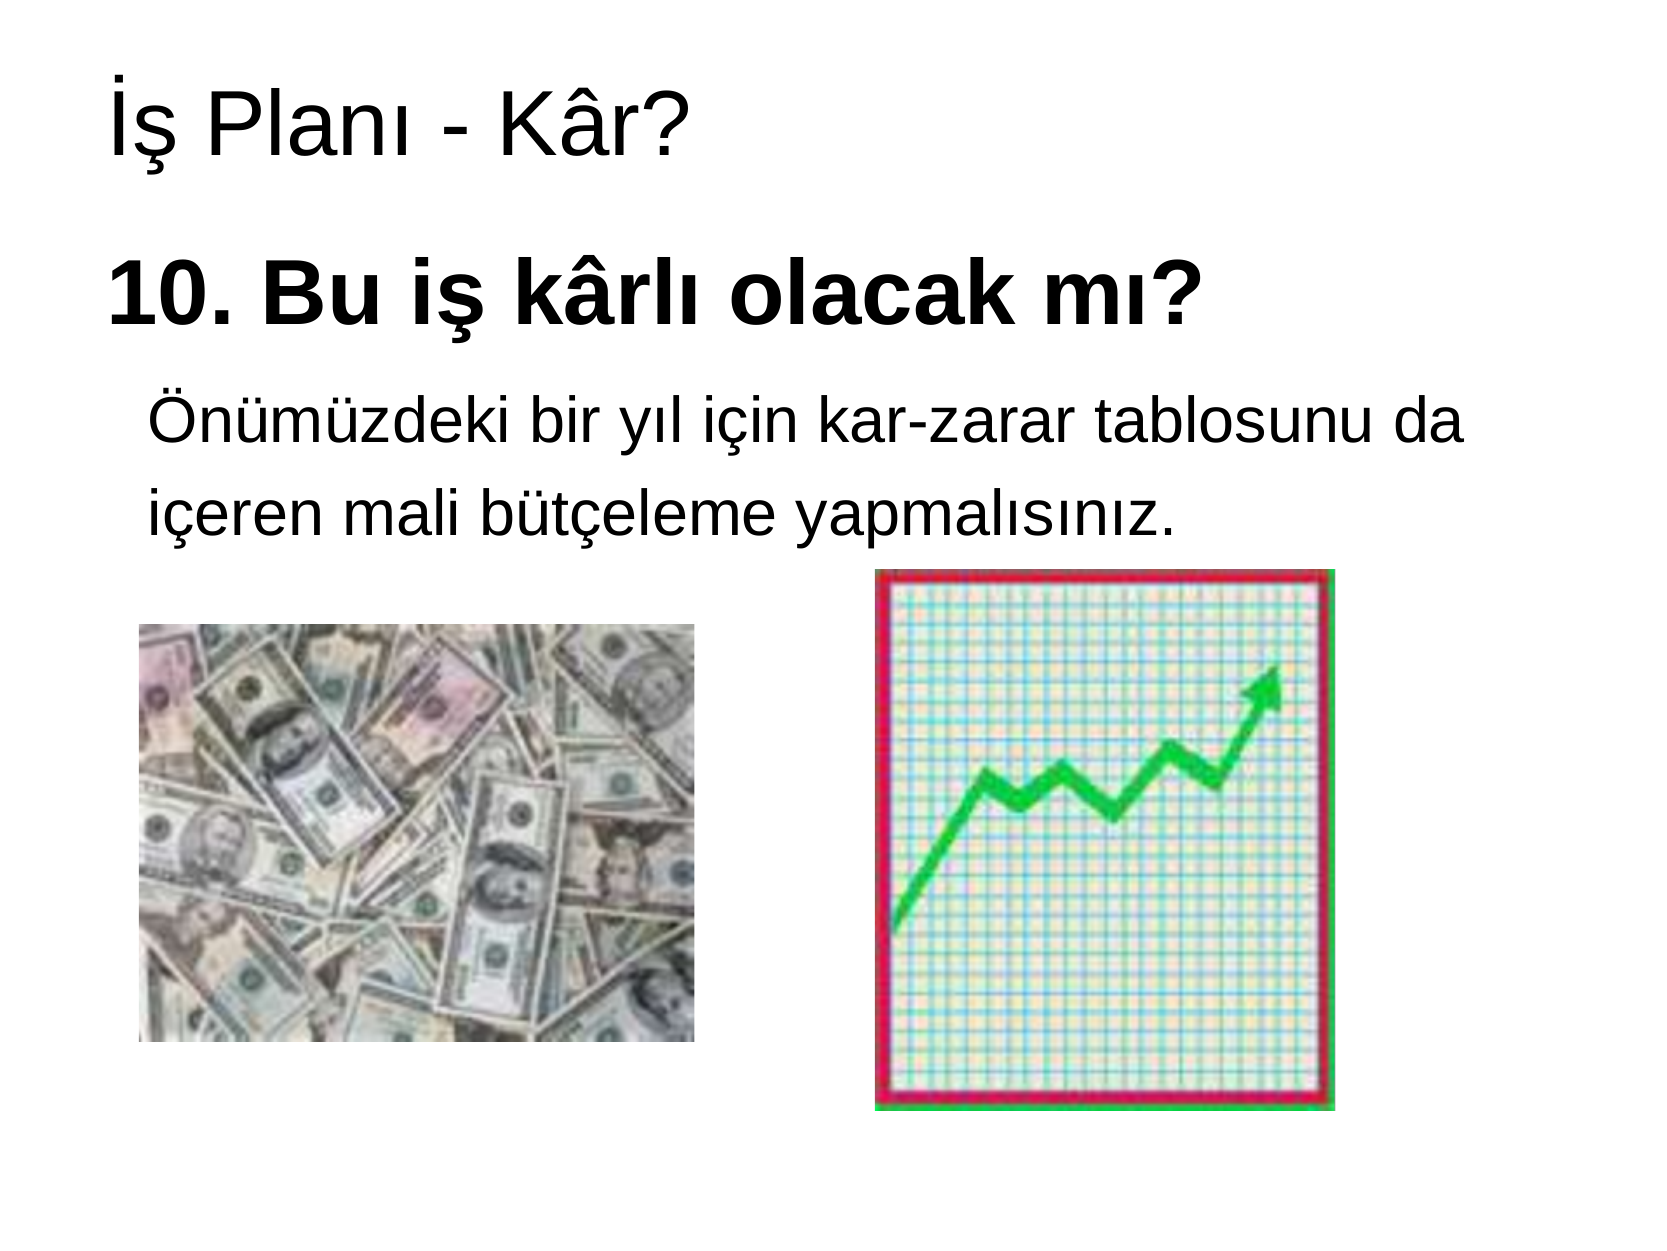

# İş Planı - Kâr?
10. Bu iş kârlı olacak mı?
Önümüzdeki bir yıl için kar-zarar tablosunu da içeren mali bütçeleme yapmalısınız.